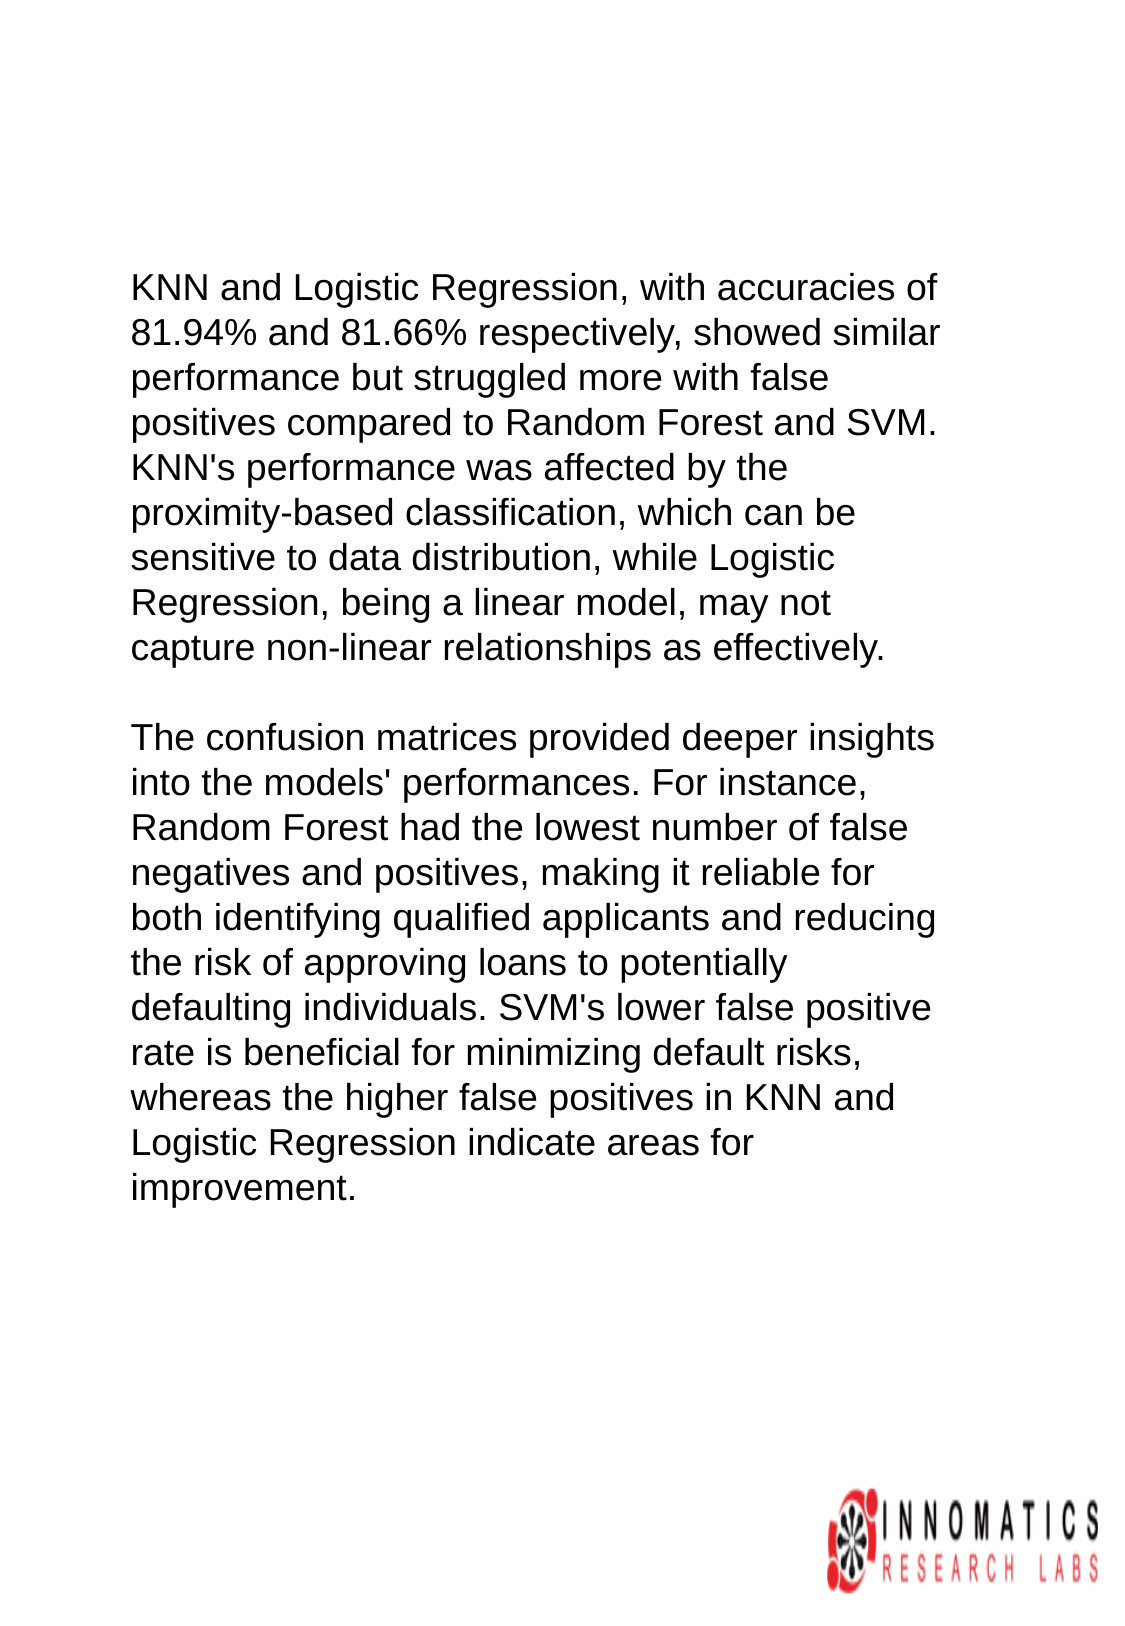

KNN and Logistic Regression, with accuracies of 81.94% and 81.66% respectively, showed similar performance but struggled more with false positives compared to Random Forest and SVM. KNN's performance was affected by the proximity-based classification, which can be sensitive to data distribution, while Logistic Regression, being a linear model, may not capture non-linear relationships as effectively.

The confusion matrices provided deeper insights into the models' performances. For instance, Random Forest had the lowest number of false negatives and positives, making it reliable for both identifying qualified applicants and reducing the risk of approving loans to potentially defaulting individuals. SVM's lower false positive rate is beneficial for minimizing default risks, whereas the higher false positives in KNN and Logistic Regression indicate areas for improvement.